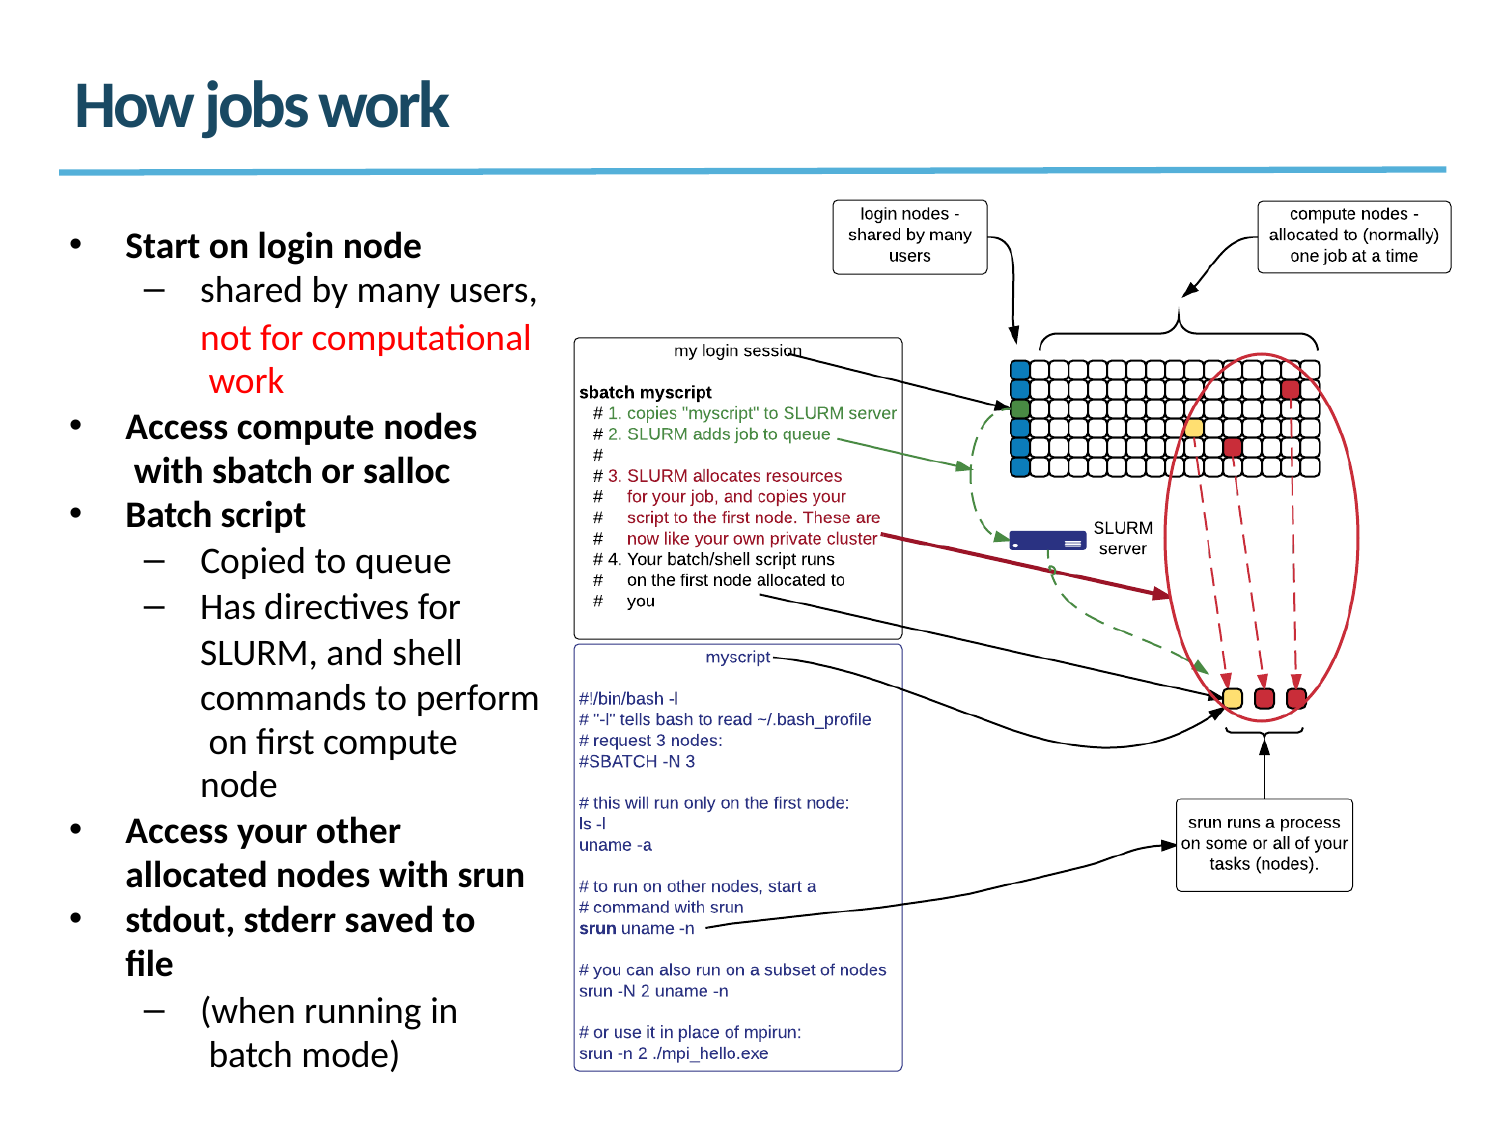

# How jobs work

Start on login node
shared by many users,
not for computational  work
Access compute nodes  with sbatch or salloc
Batch script
Copied to queue
Has directives for  SLURM, and shell
commands to perform  on ﬁrst compute node
Access your other  allocated nodes with srun
stdout, stderr saved to ﬁle
(when running in  batch mode)